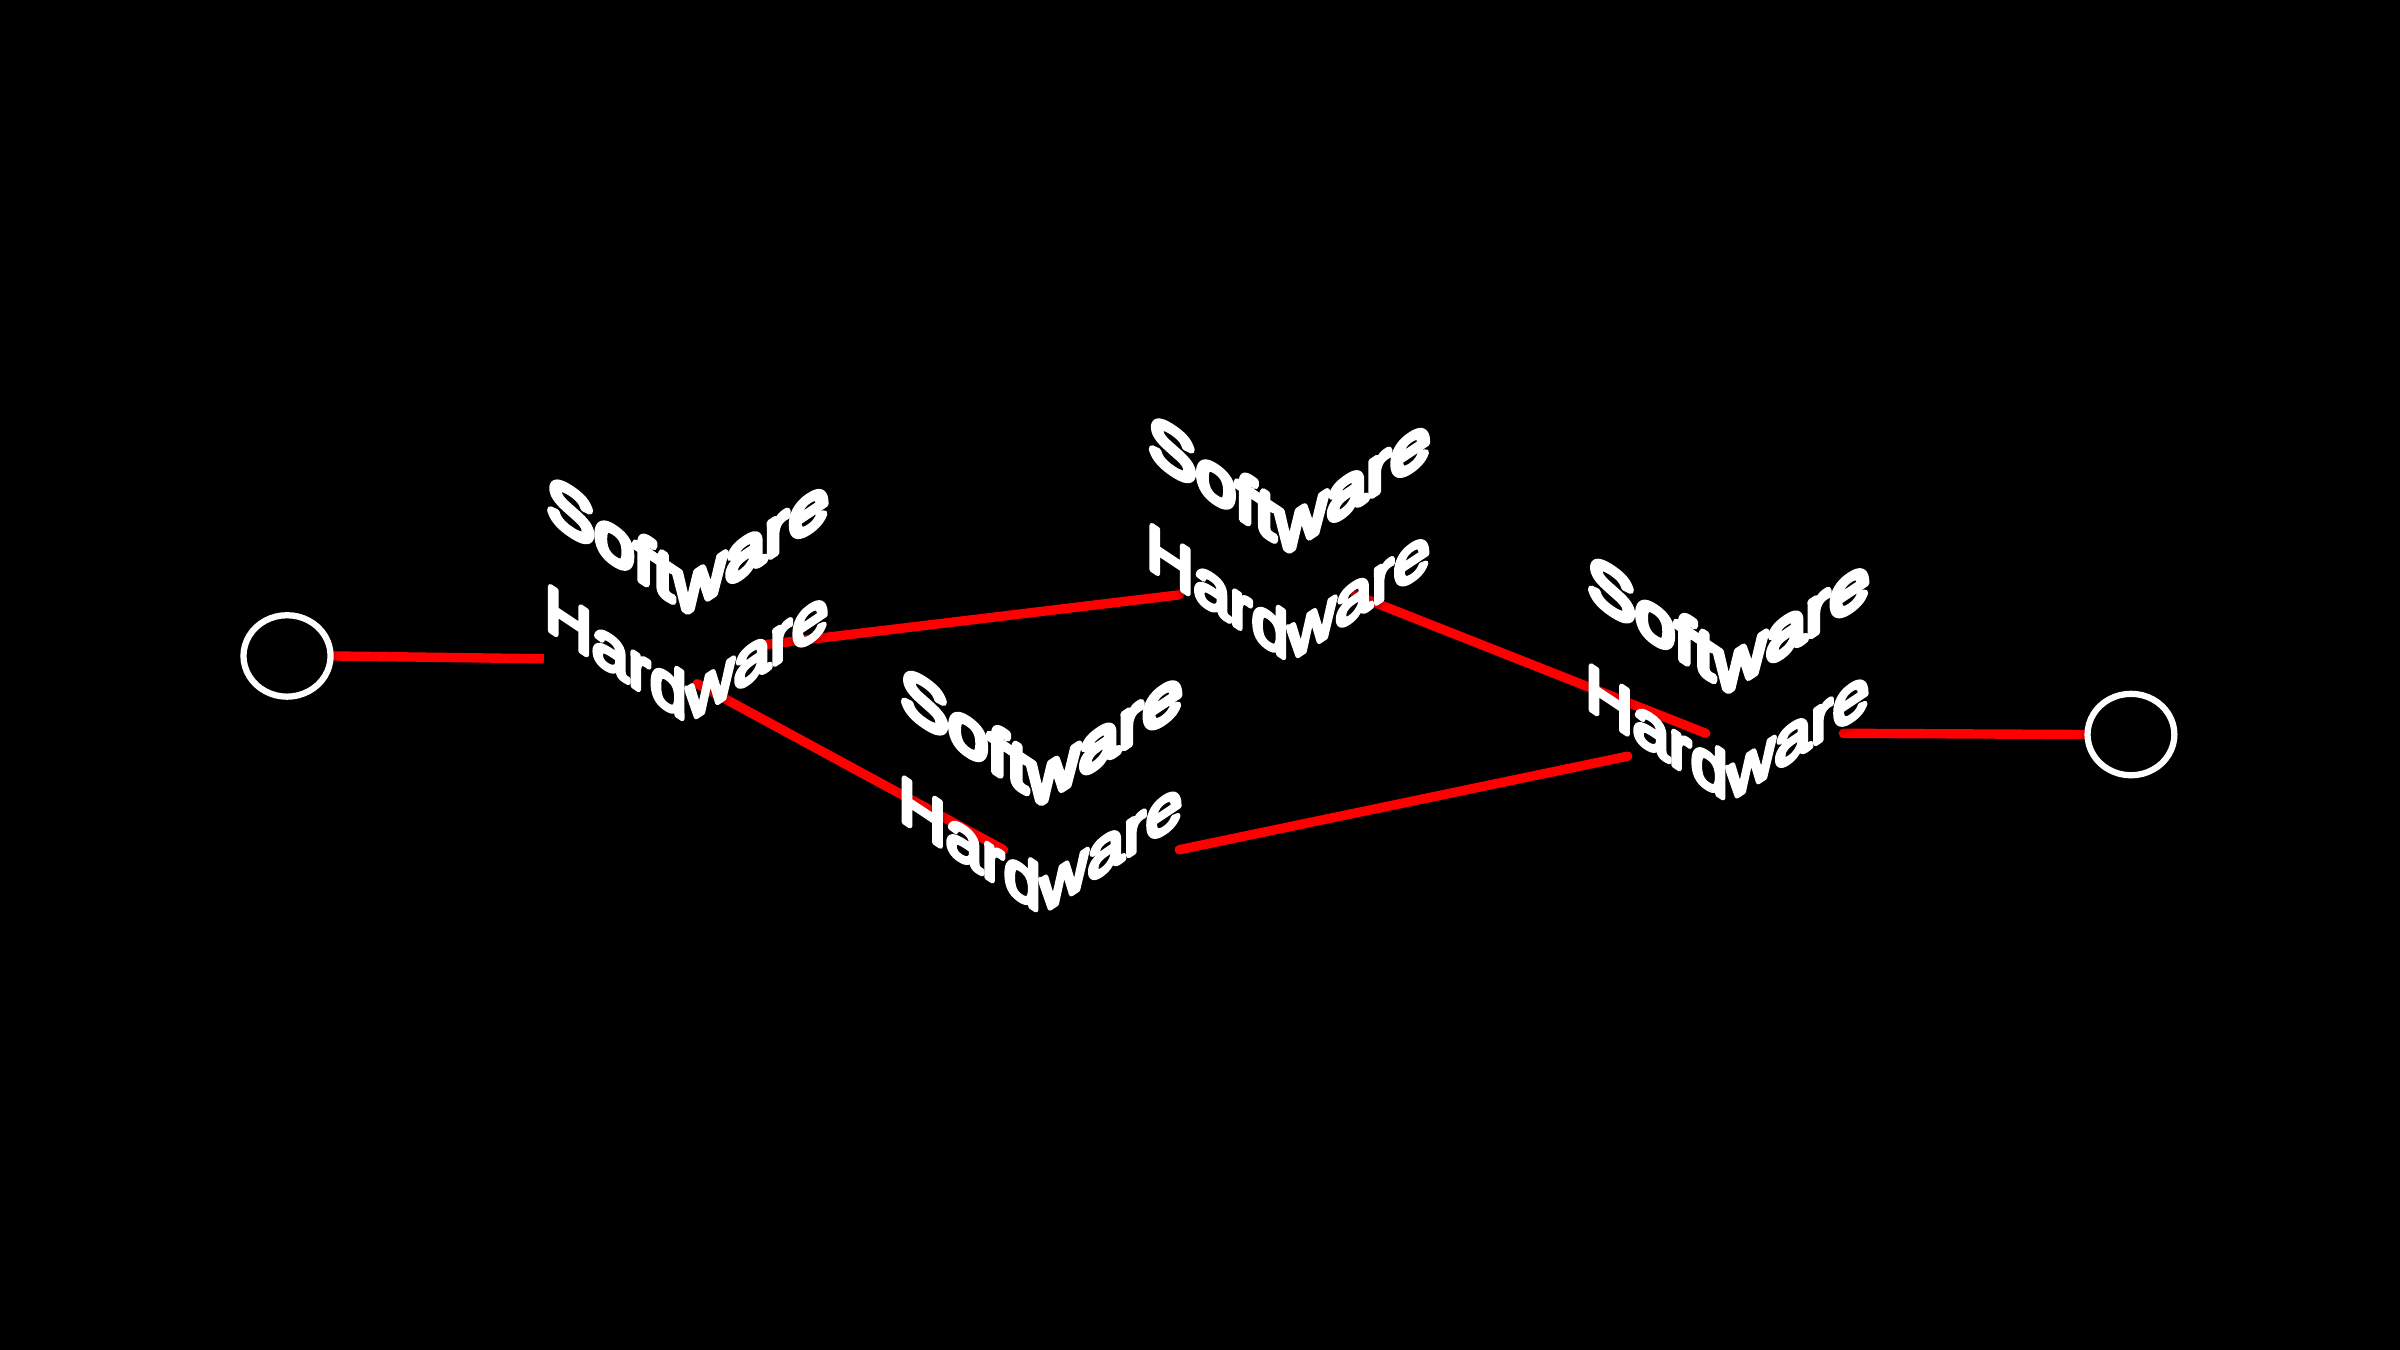

#
 Software
 Software
 Hardware
 Software
 Hardware

 Hardware
 Software

 Hardware